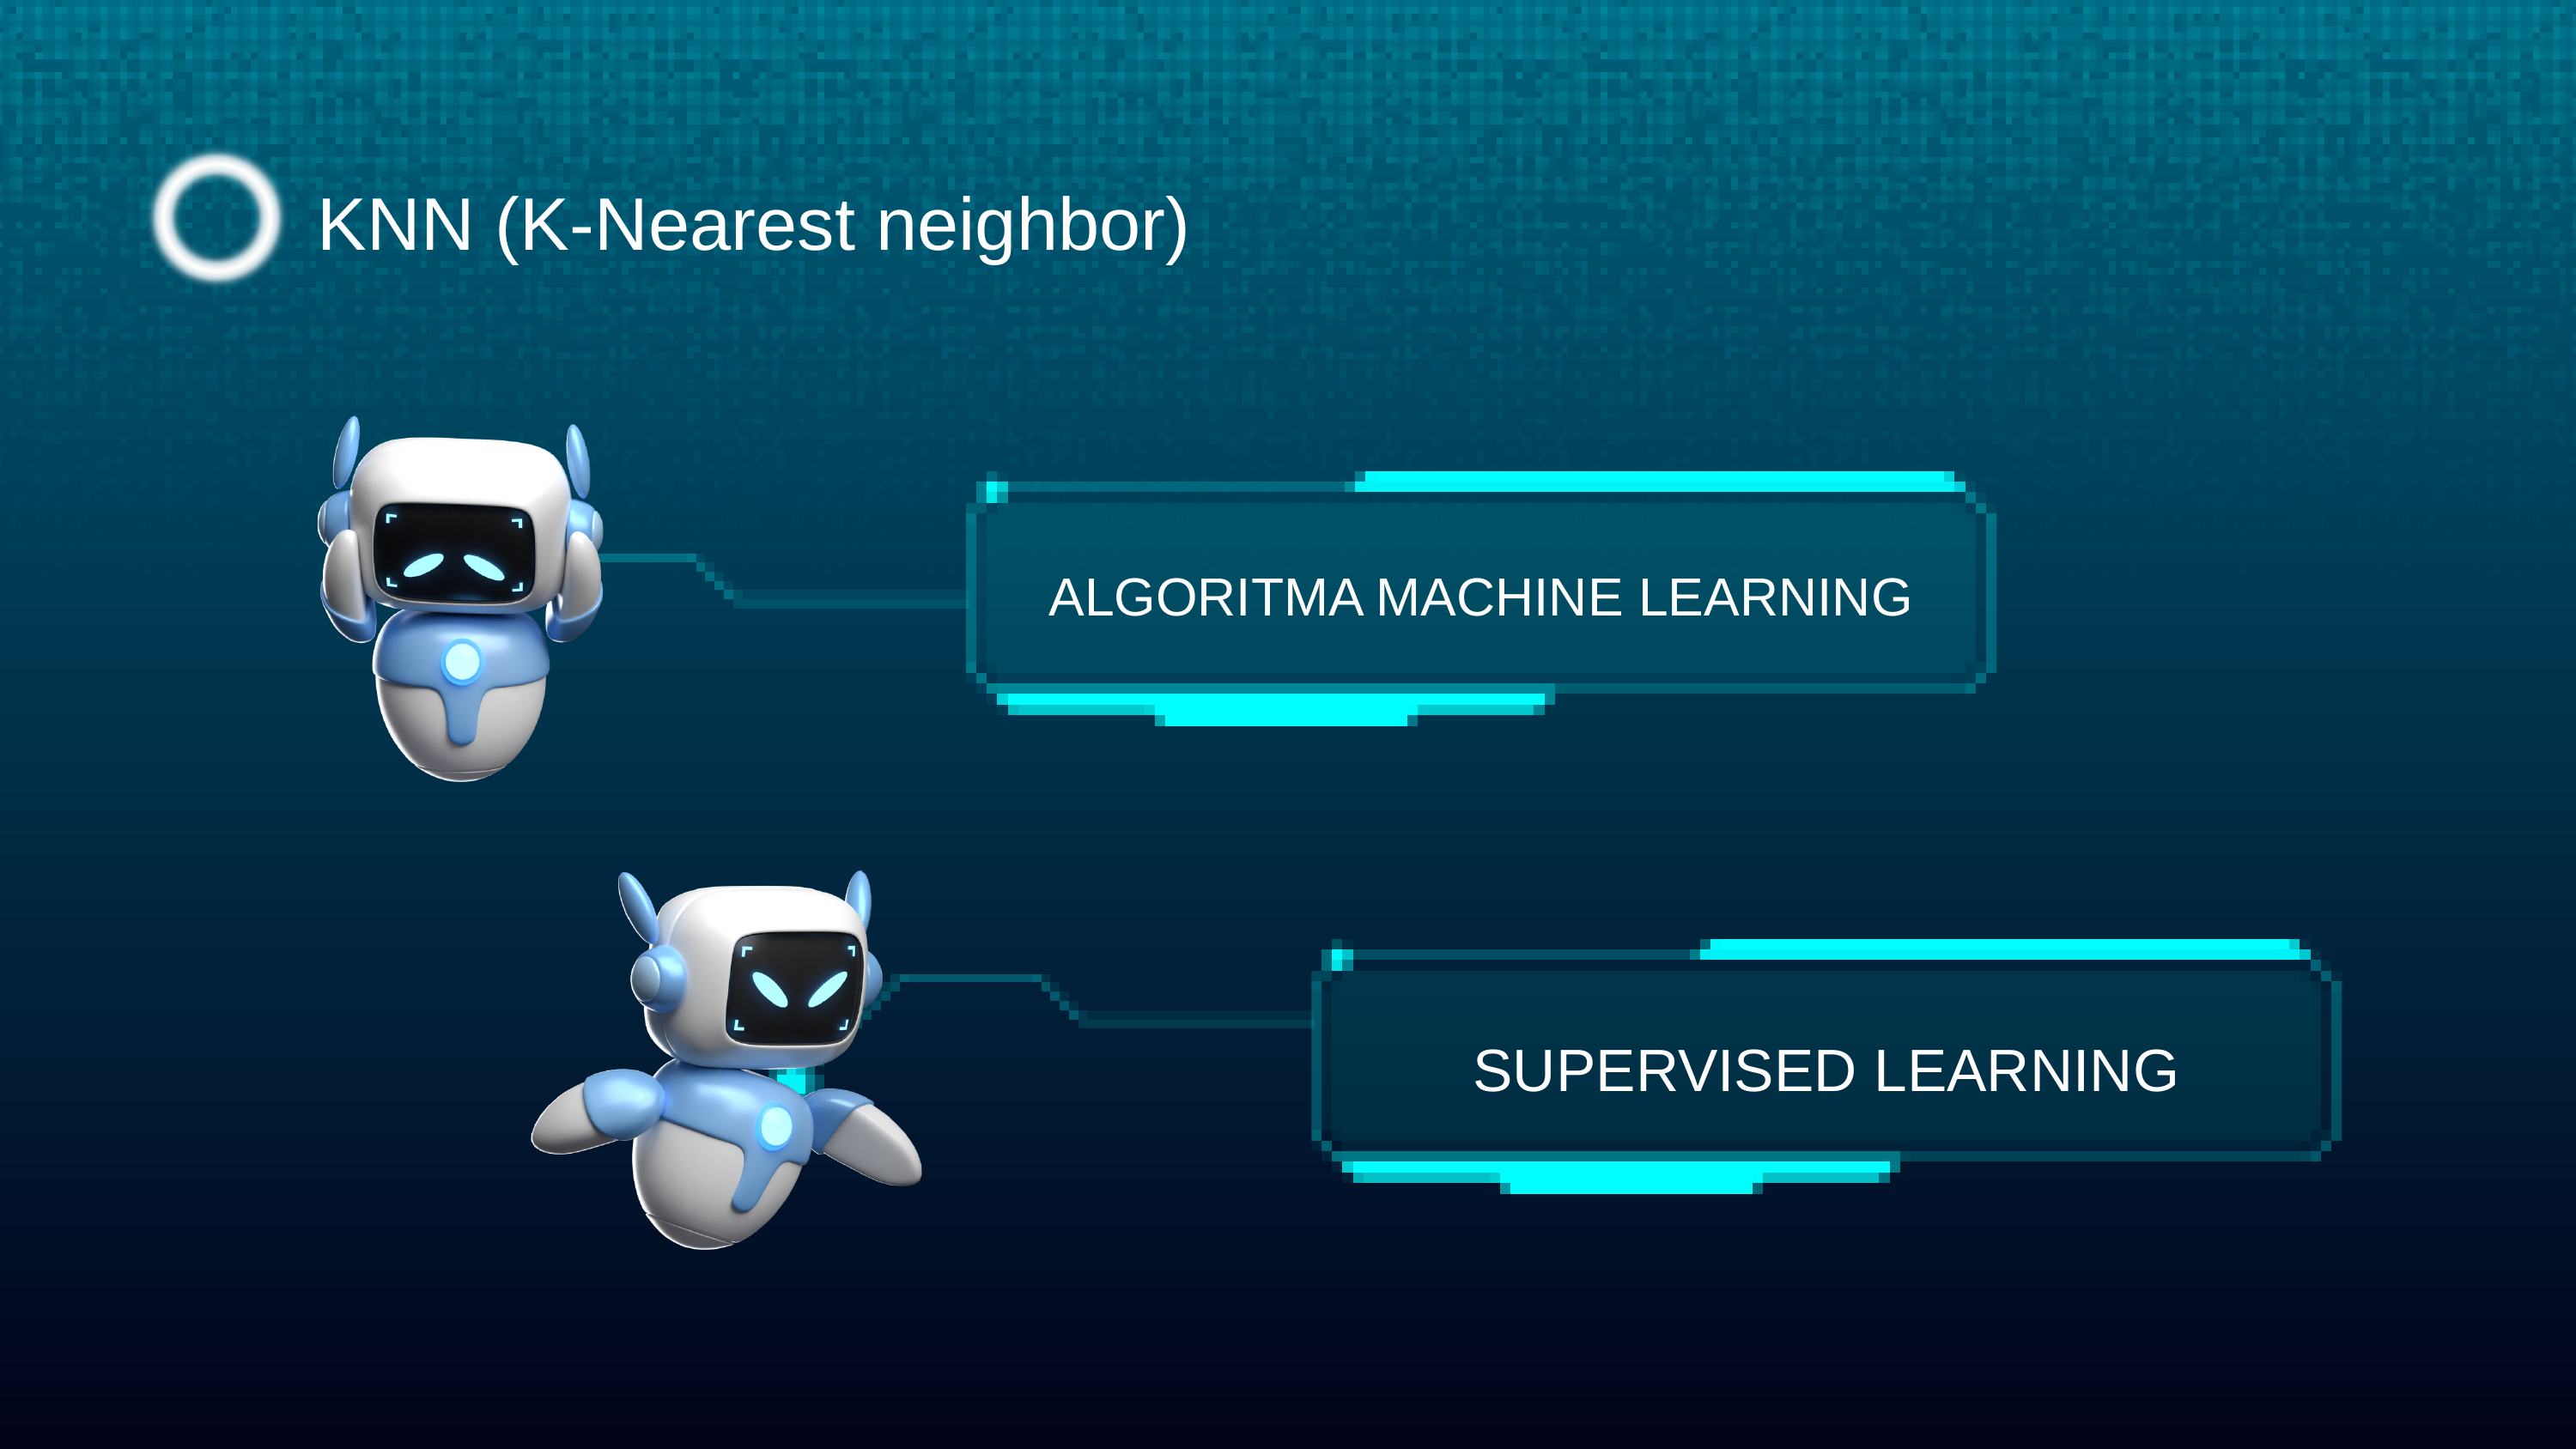

KNN (K-Nearest neighbor)

ALGORITMA MACHINE LEARNING

SUPERVISED LEARNING